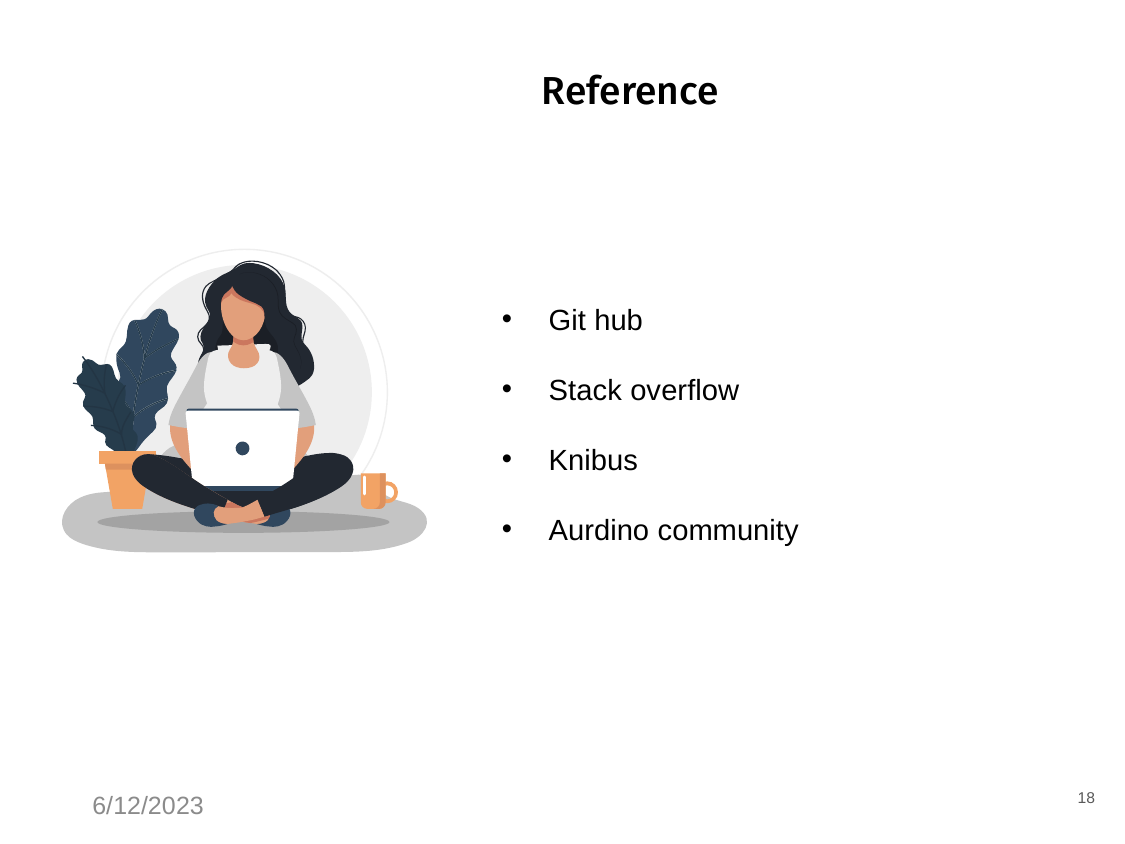

Reference

Git hub
Stack overflow
Knibus
Aurdino community

18
6/12/2023